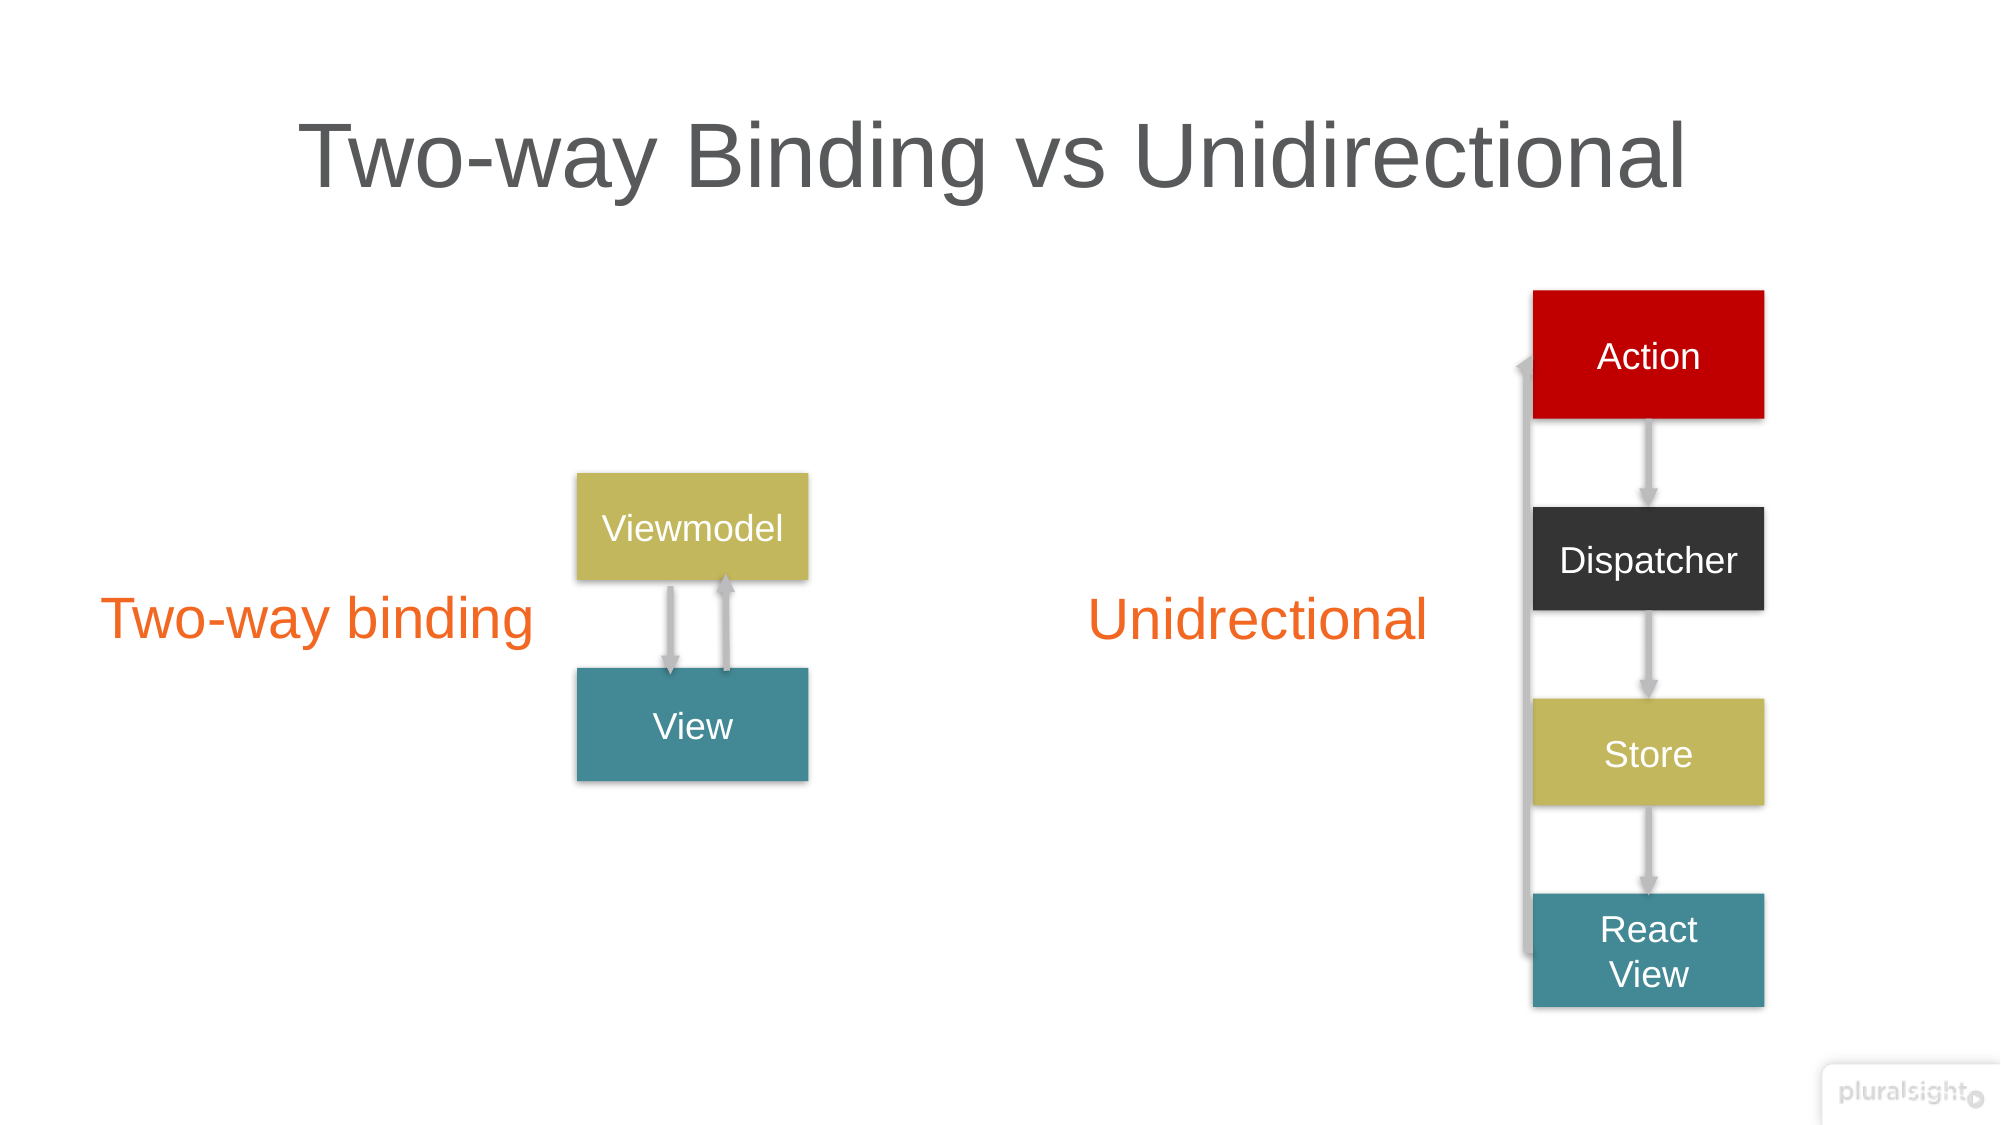

# Two-way Binding vs Unidirectional
Action
Viewmodel
View
Dispatcher
Two-way binding
Unidrectional
Store
React
View